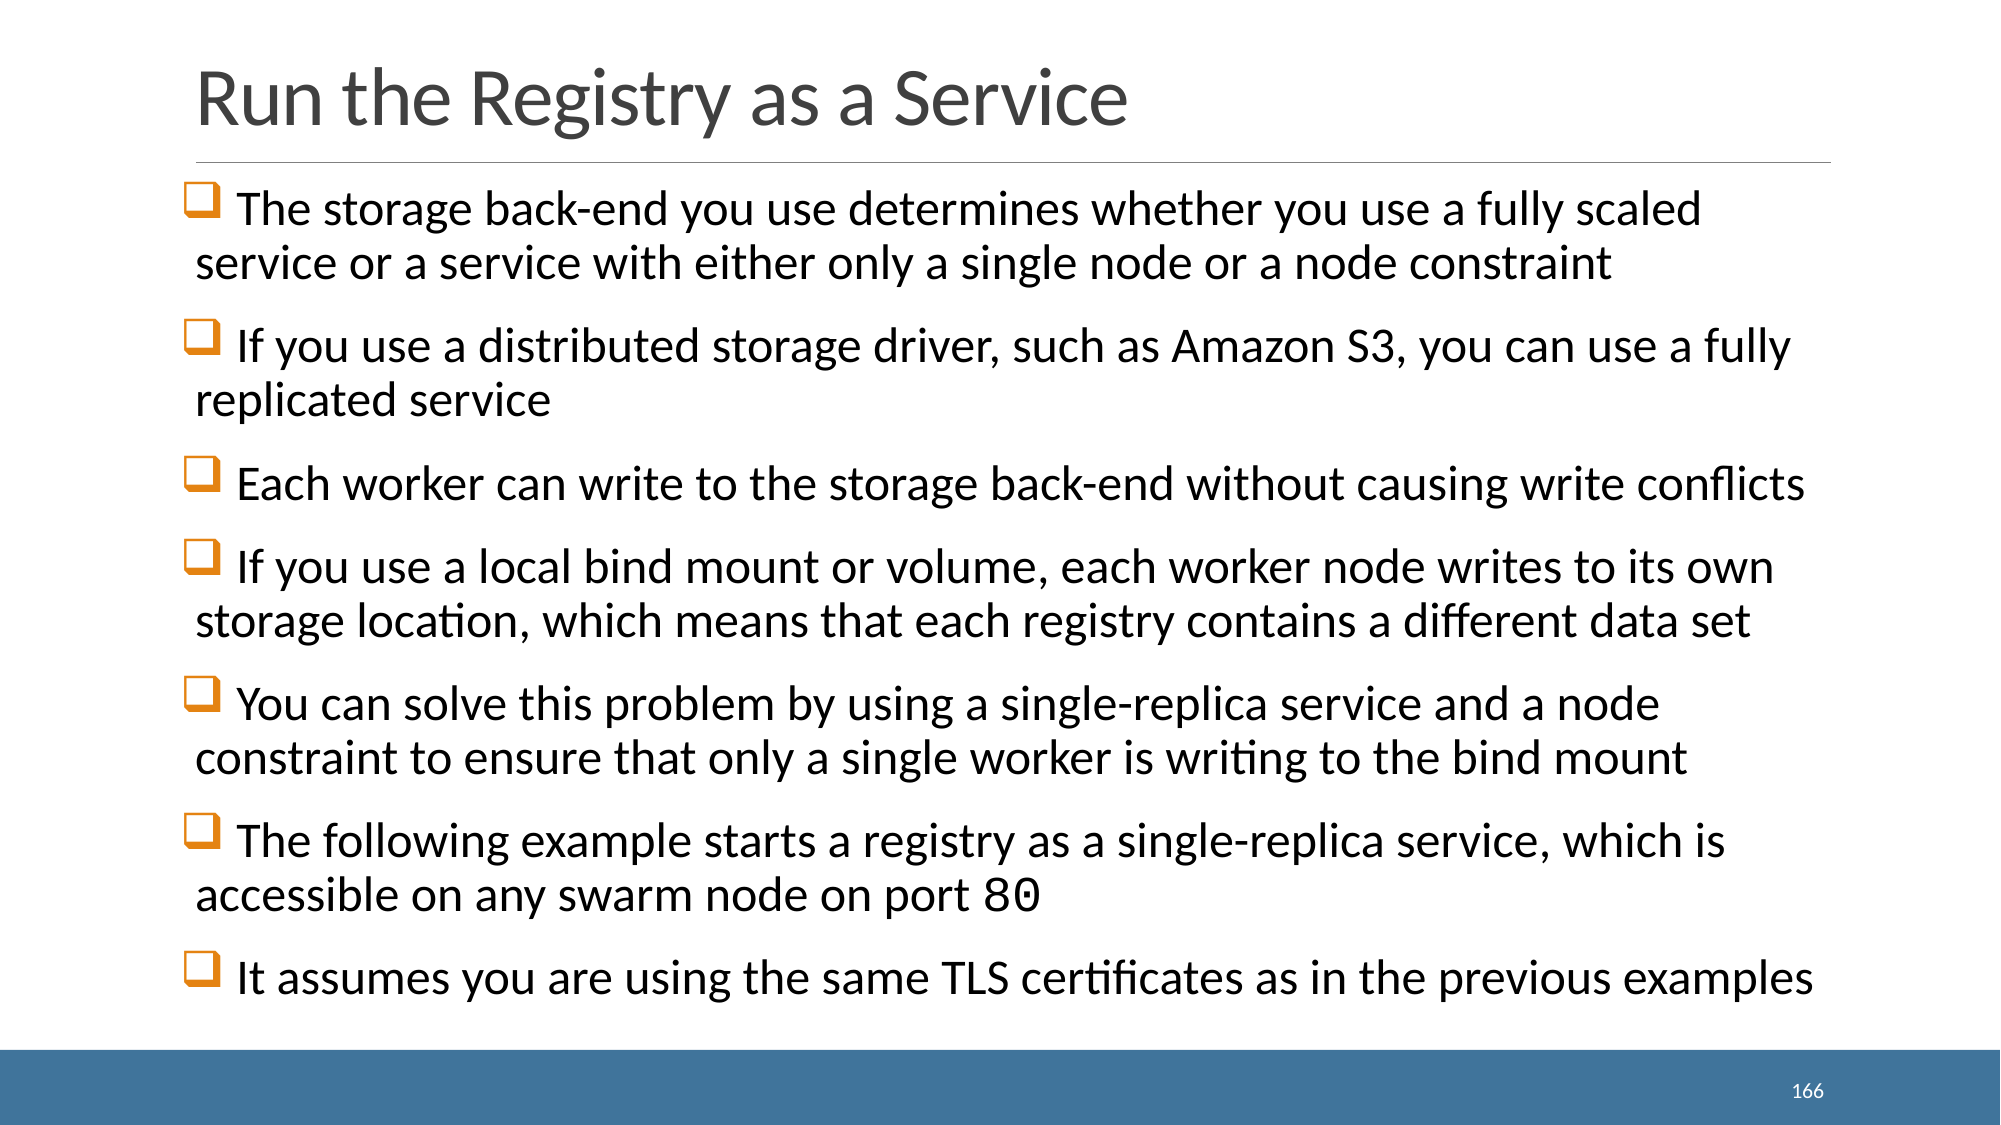

# Run the Registry as a Service
 The storage back-end you use determines whether you use a fully scaled service or a service with either only a single node or a node constraint
 If you use a distributed storage driver, such as Amazon S3, you can use a fully replicated service
 Each worker can write to the storage back-end without causing write conflicts
 If you use a local bind mount or volume, each worker node writes to its own storage location, which means that each registry contains a different data set
 You can solve this problem by using a single-replica service and a node constraint to ensure that only a single worker is writing to the bind mount
 The following example starts a registry as a single-replica service, which is accessible on any swarm node on port 80
 It assumes you are using the same TLS certificates as in the previous examples

166